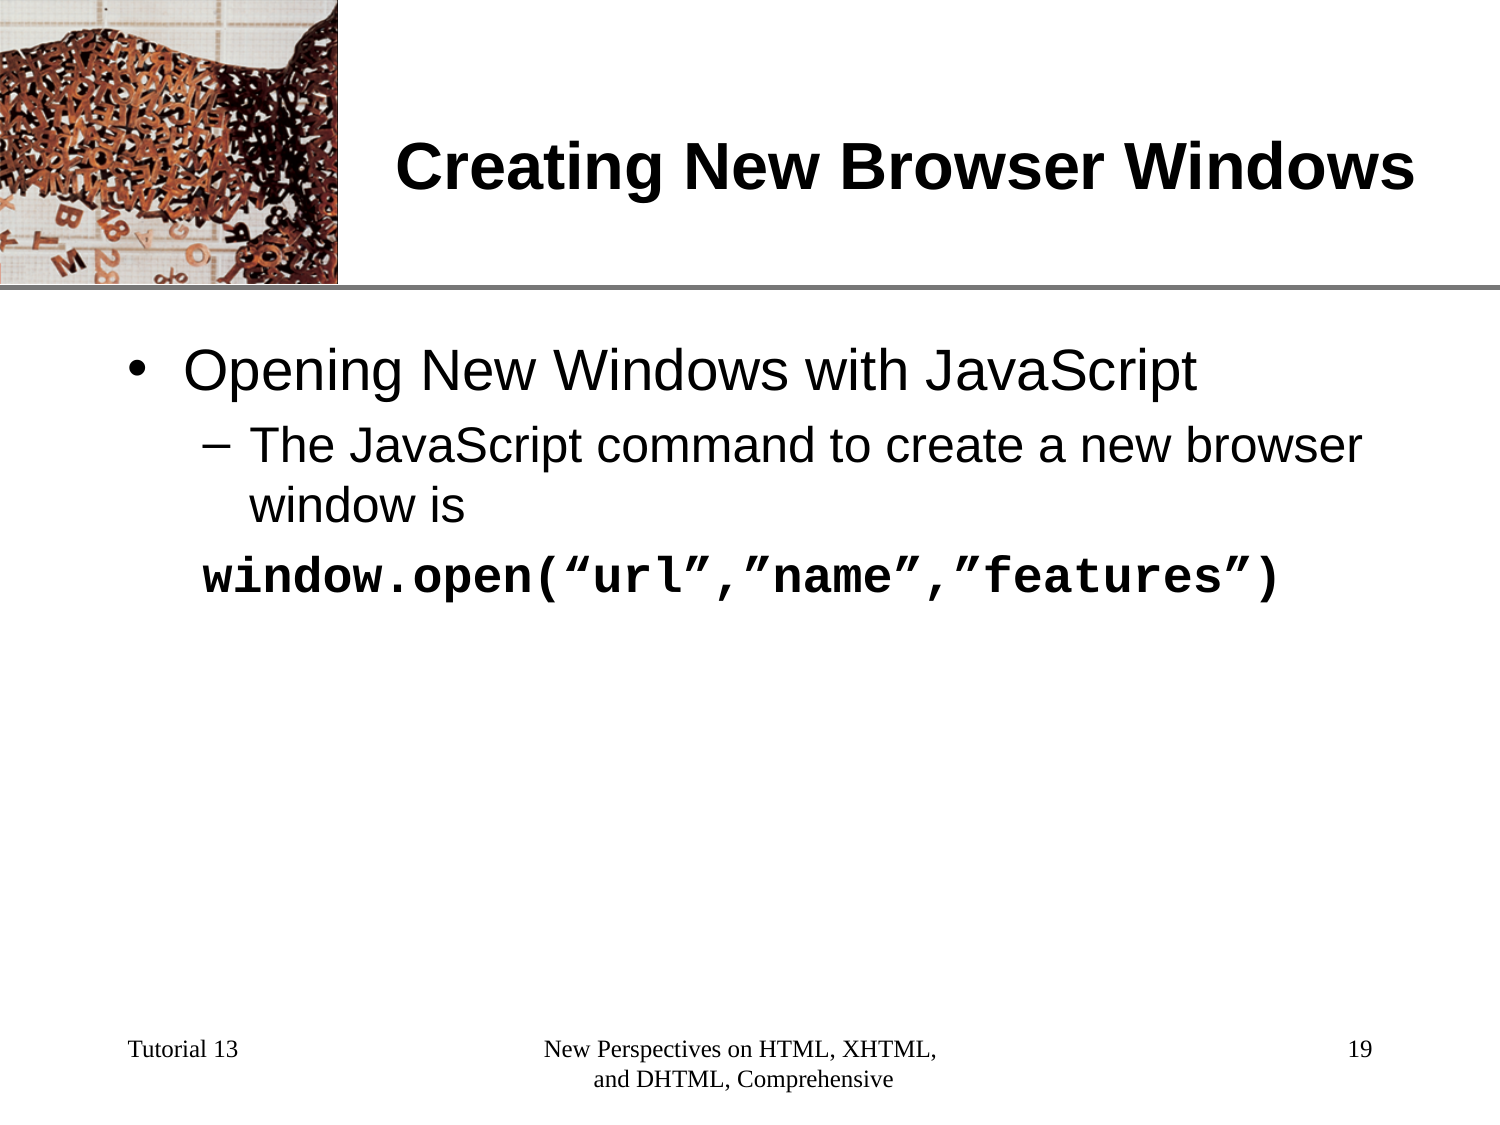

# Creating New Browser Windows
Opening New Windows with JavaScript
The JavaScript command to create a new browser window is
window.open(“url”,”name”,”features”)
Tutorial 13

New Perspectives on HTML, XHTML,
and DHTML, Comprehensive
19